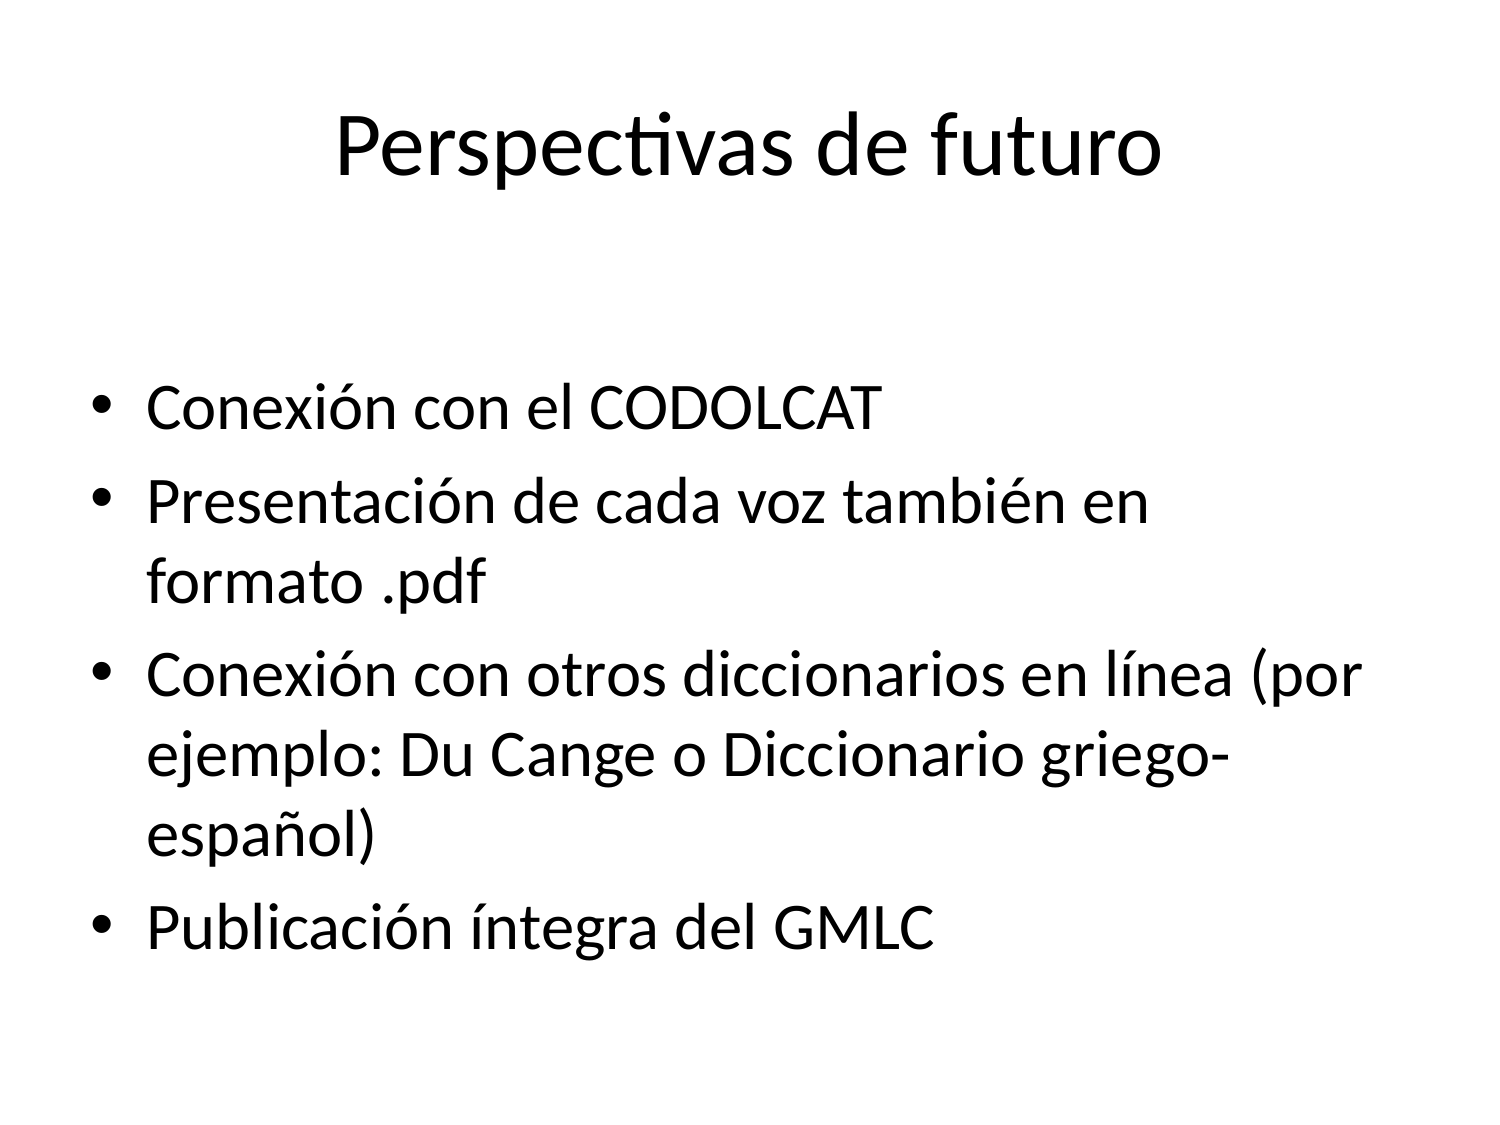

# Perspectivas de futuro

Conexión con el CODOLCAT
Presentación de cada voz también en formato .pdf
Conexión con otros diccionarios en línea (por ejemplo: Du Cange o Diccionario griego-español)
Publicación íntegra del GMLC